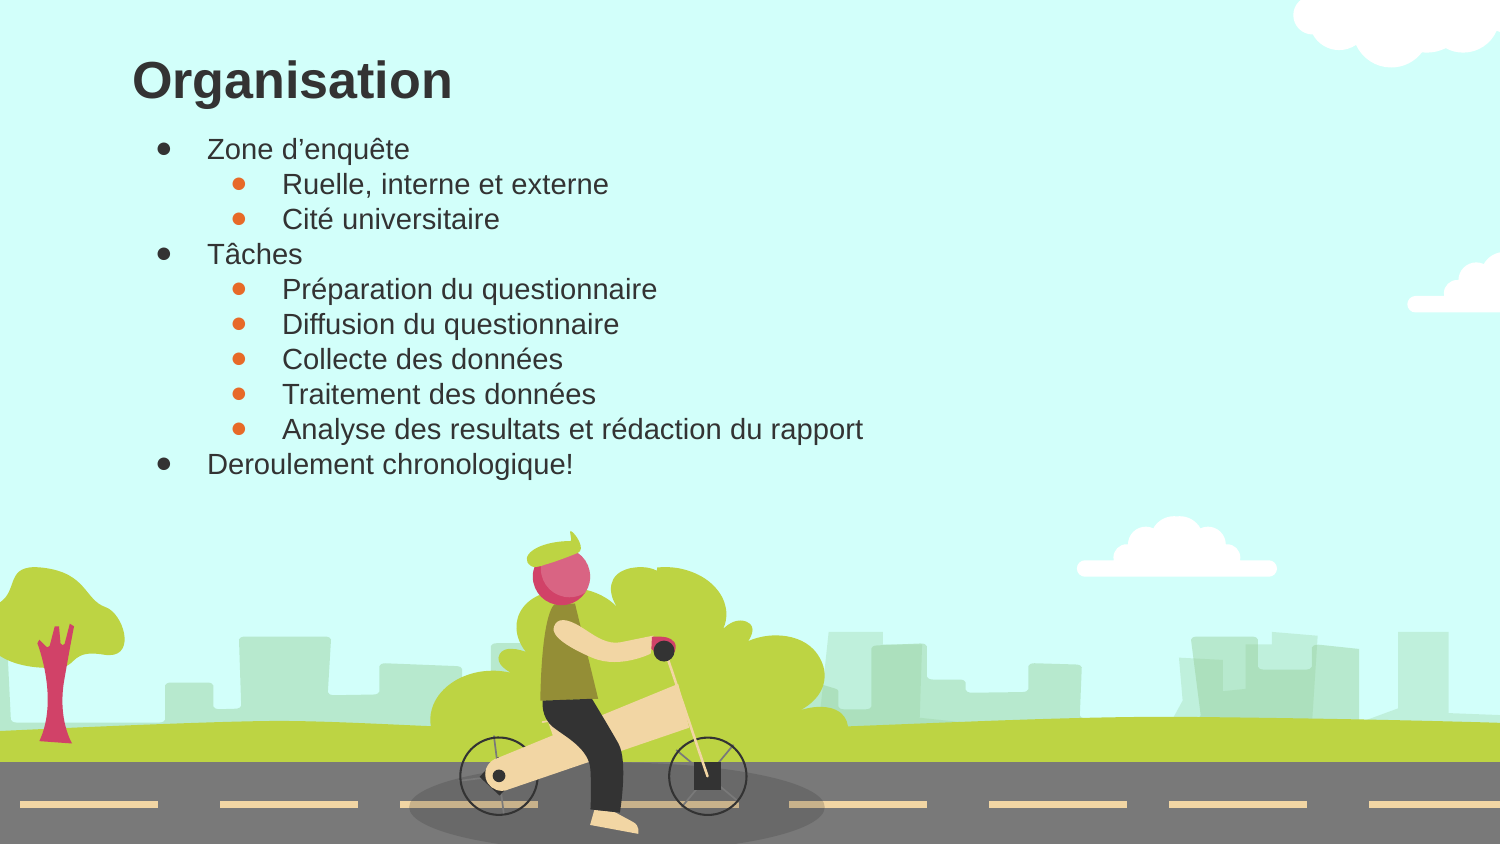

# Organisation
Zone d’enquête
Ruelle, interne et externe
Cité universitaire
Tâches
Préparation du questionnaire
Diffusion du questionnaire
Collecte des données
Traitement des données
Analyse des resultats et rédaction du rapport
Deroulement chronologique!